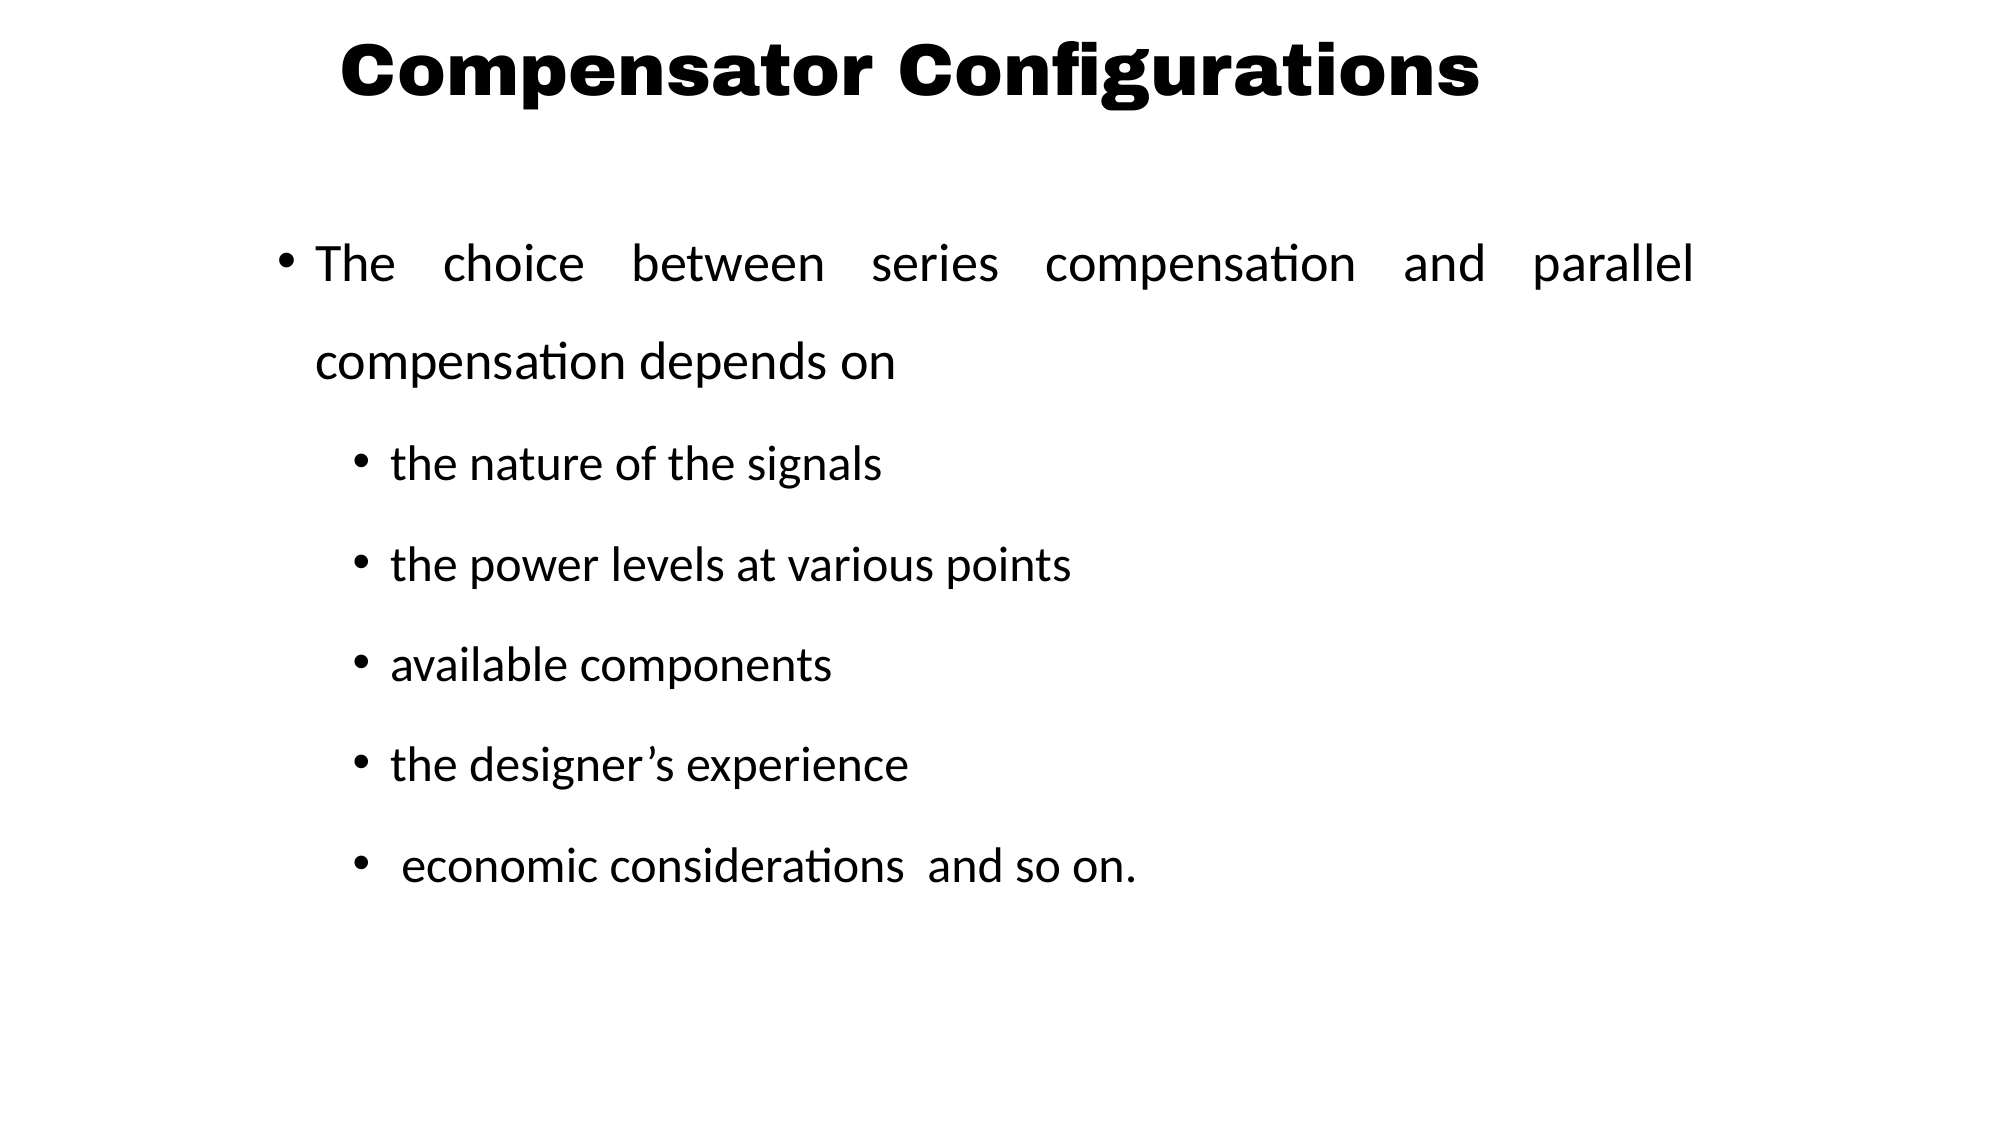

# Compensator Configurations
The choice between series compensation and parallel compensation depends on
the nature of the signals
the power levels at various points
available components
the designer’s experience
 economic considerations  and so on.